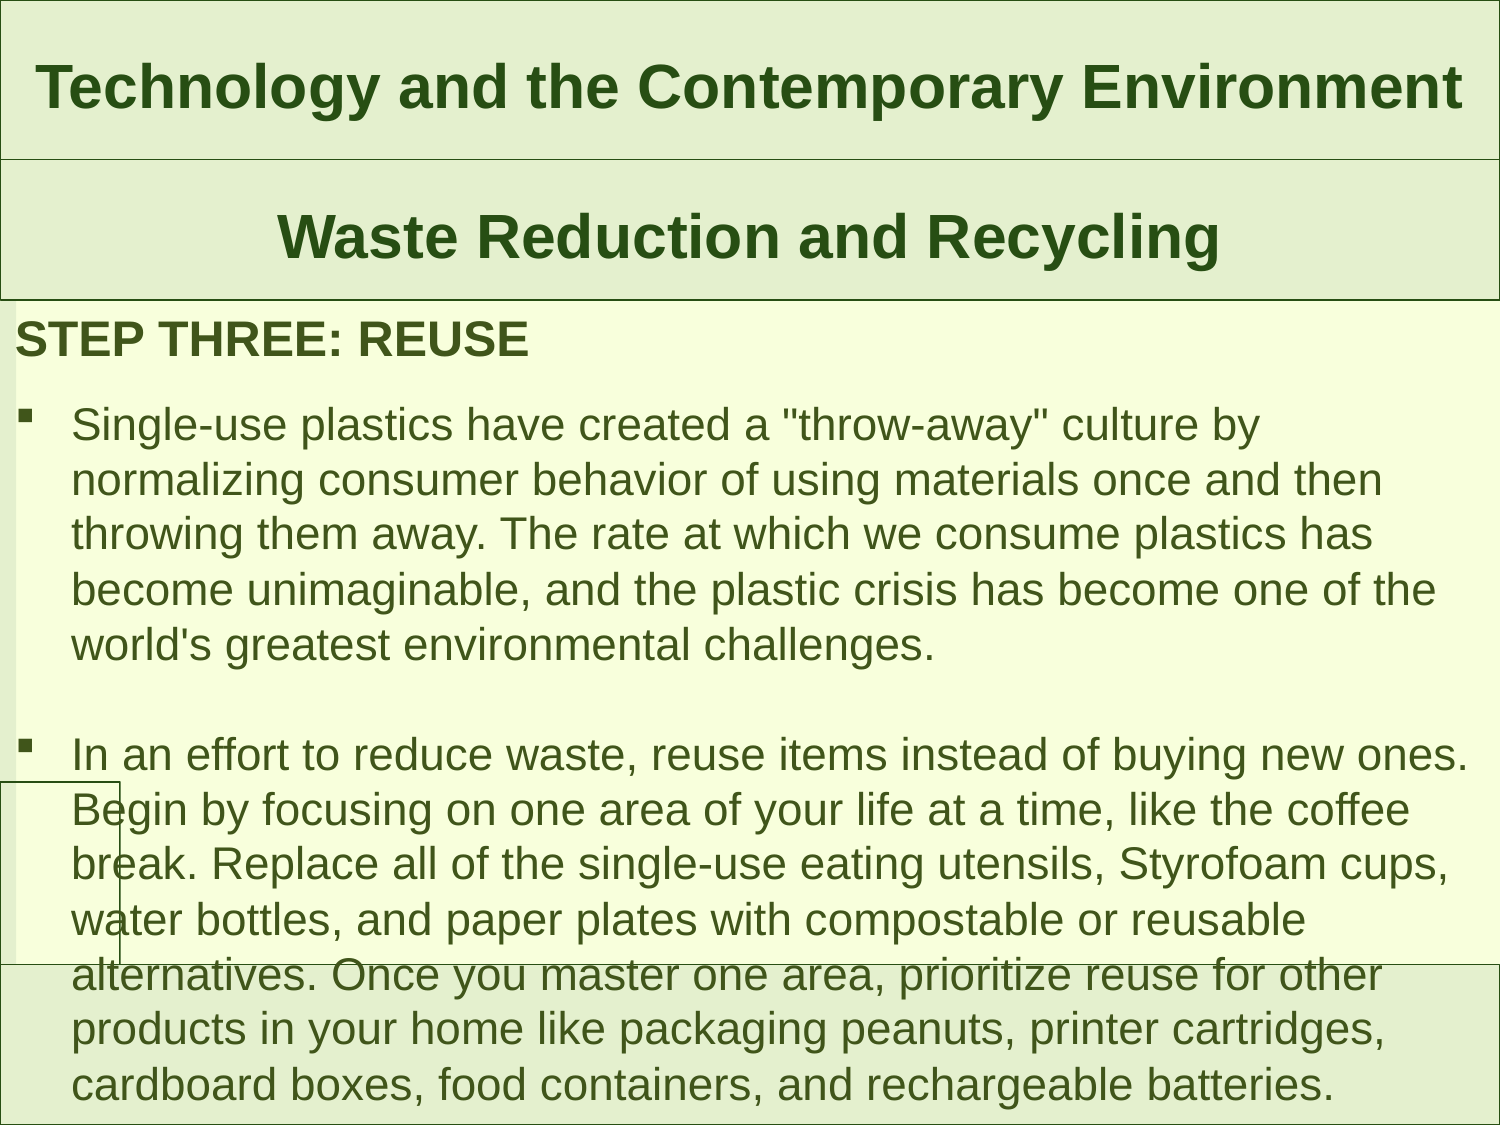

Technology and the Contemporary Environment
Waste Reduction and Recycling
STEP THREE: REUSE

Single-use plastics have created a "throw-away" culture by normalizing consumer behavior of using materials once and then throwing them away. The rate at which we consume plastics has become unimaginable, and the plastic crisis has become one of the world's greatest environmental challenges.

In an effort to reduce waste, reuse items instead of buying new ones. Begin by focusing on one area of your life at a time, like the coffee break. Replace all of the single-use eating utensils, Styrofoam cups, water bottles, and paper plates with compostable or reusable alternatives. Once you master one area, prioritize reuse for other products in your home like packaging peanuts, printer cartridges, cardboard boxes, food containers, and rechargeable batteries.